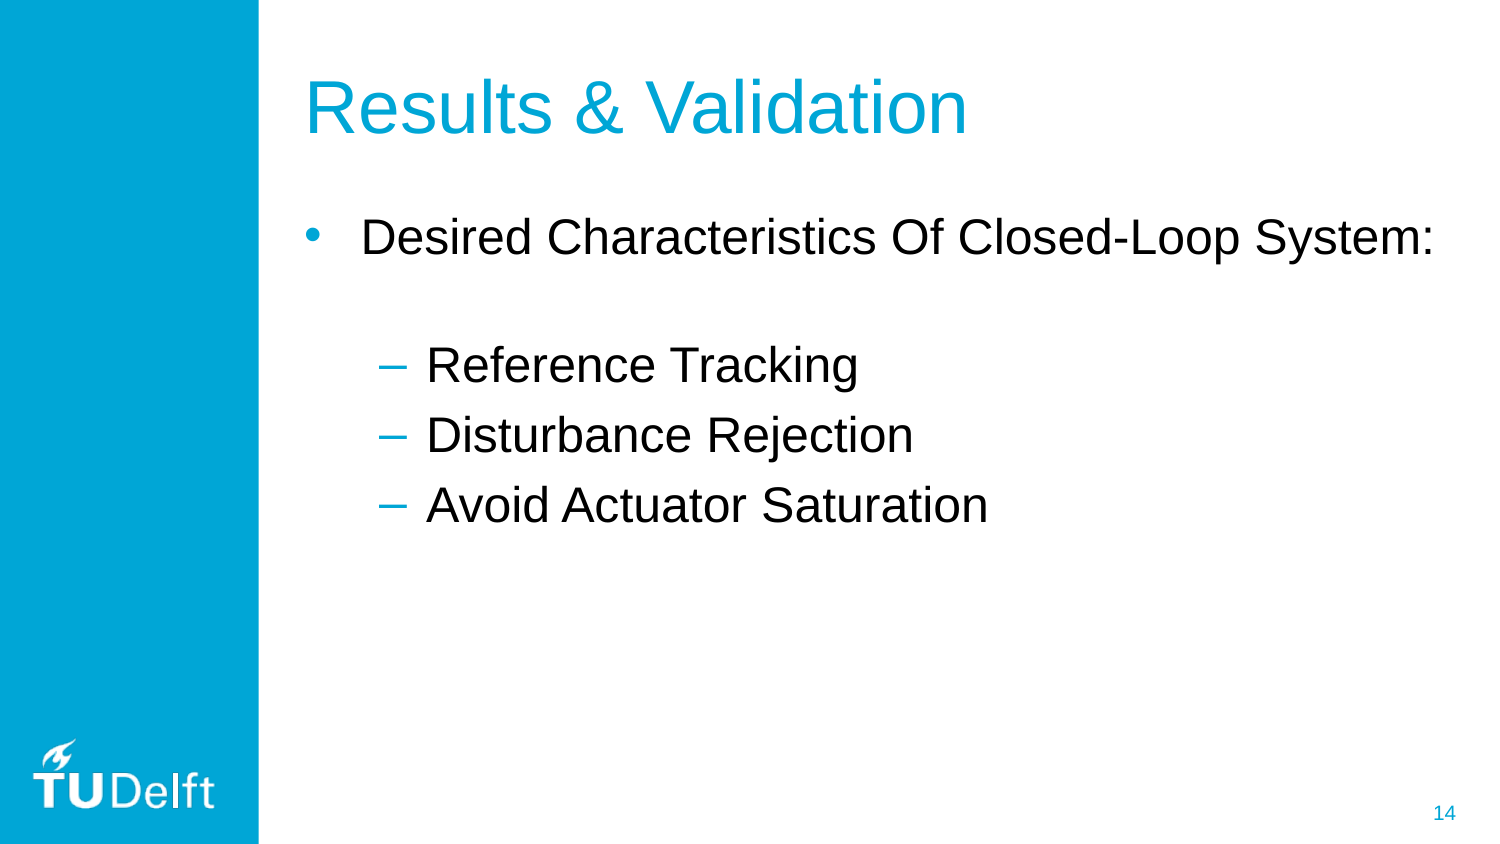

# Results & Validation
Desired Characteristics Of Closed-Loop System:

Reference Tracking
Disturbance Rejection
Avoid Actuator Saturation